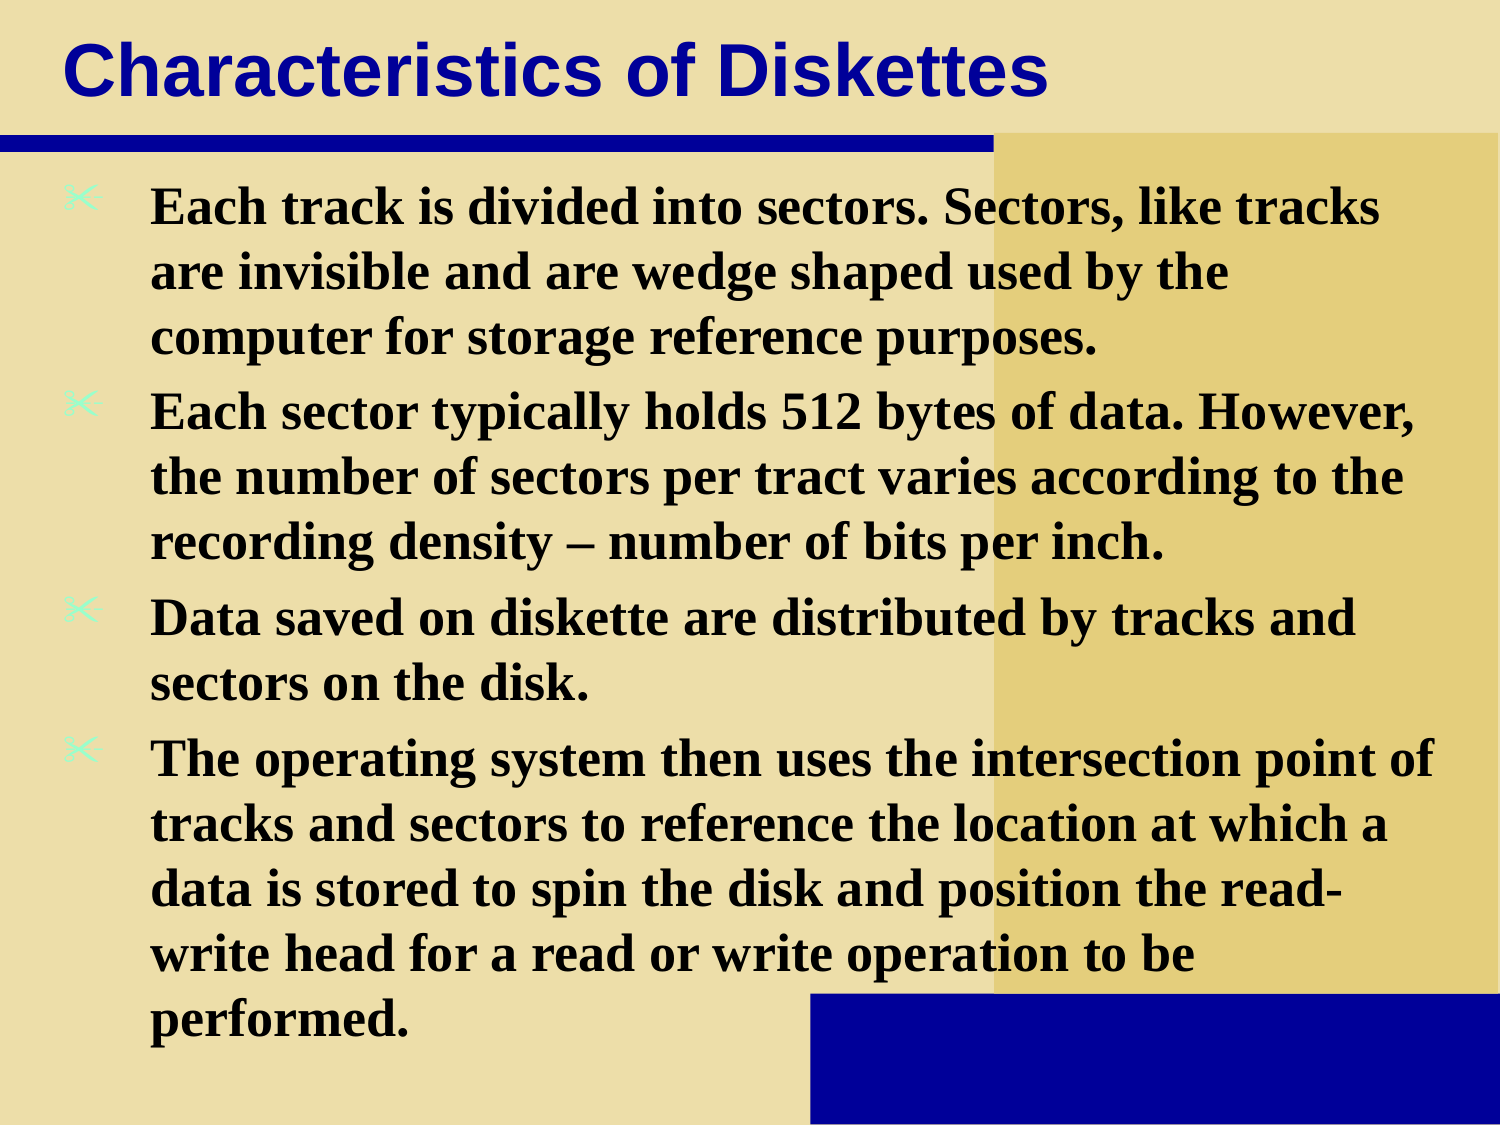

# Characteristics of Diskettes
Each track is divided into sectors. Sectors, like tracks are invisible and are wedge shaped used by the computer for storage reference purposes.
Each sector typically holds 512 bytes of data. However, the number of sectors per tract varies according to the recording density – number of bits per inch.
Data saved on diskette are distributed by tracks and sectors on the disk.
The operating system then uses the intersection point of tracks and sectors to reference the location at which a data is stored to spin the disk and position the read-write head for a read or write operation to be performed.